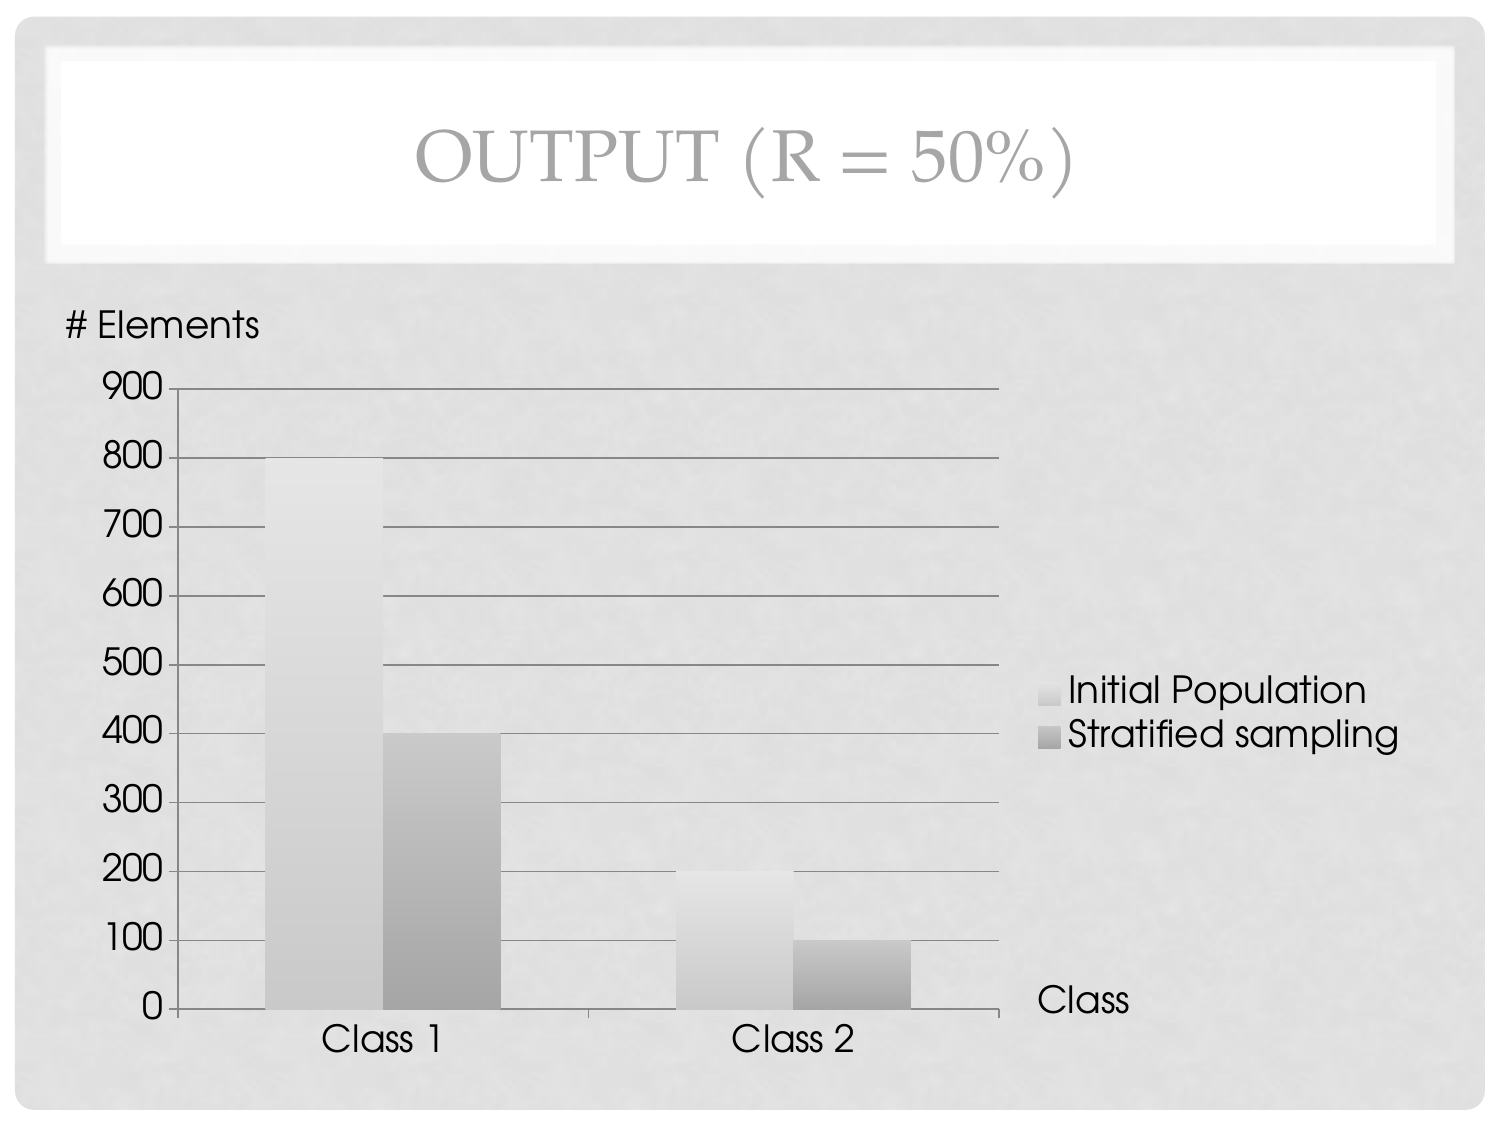

# OUTPUT (R = 50%)
# Elements

### Chart

| Category | Initial Population | Stratified sampling |
|---|---|---|
| Class 1 | 800.0 | 400.0 |
| Class 2 | 200.0 | 100.0 |
Class